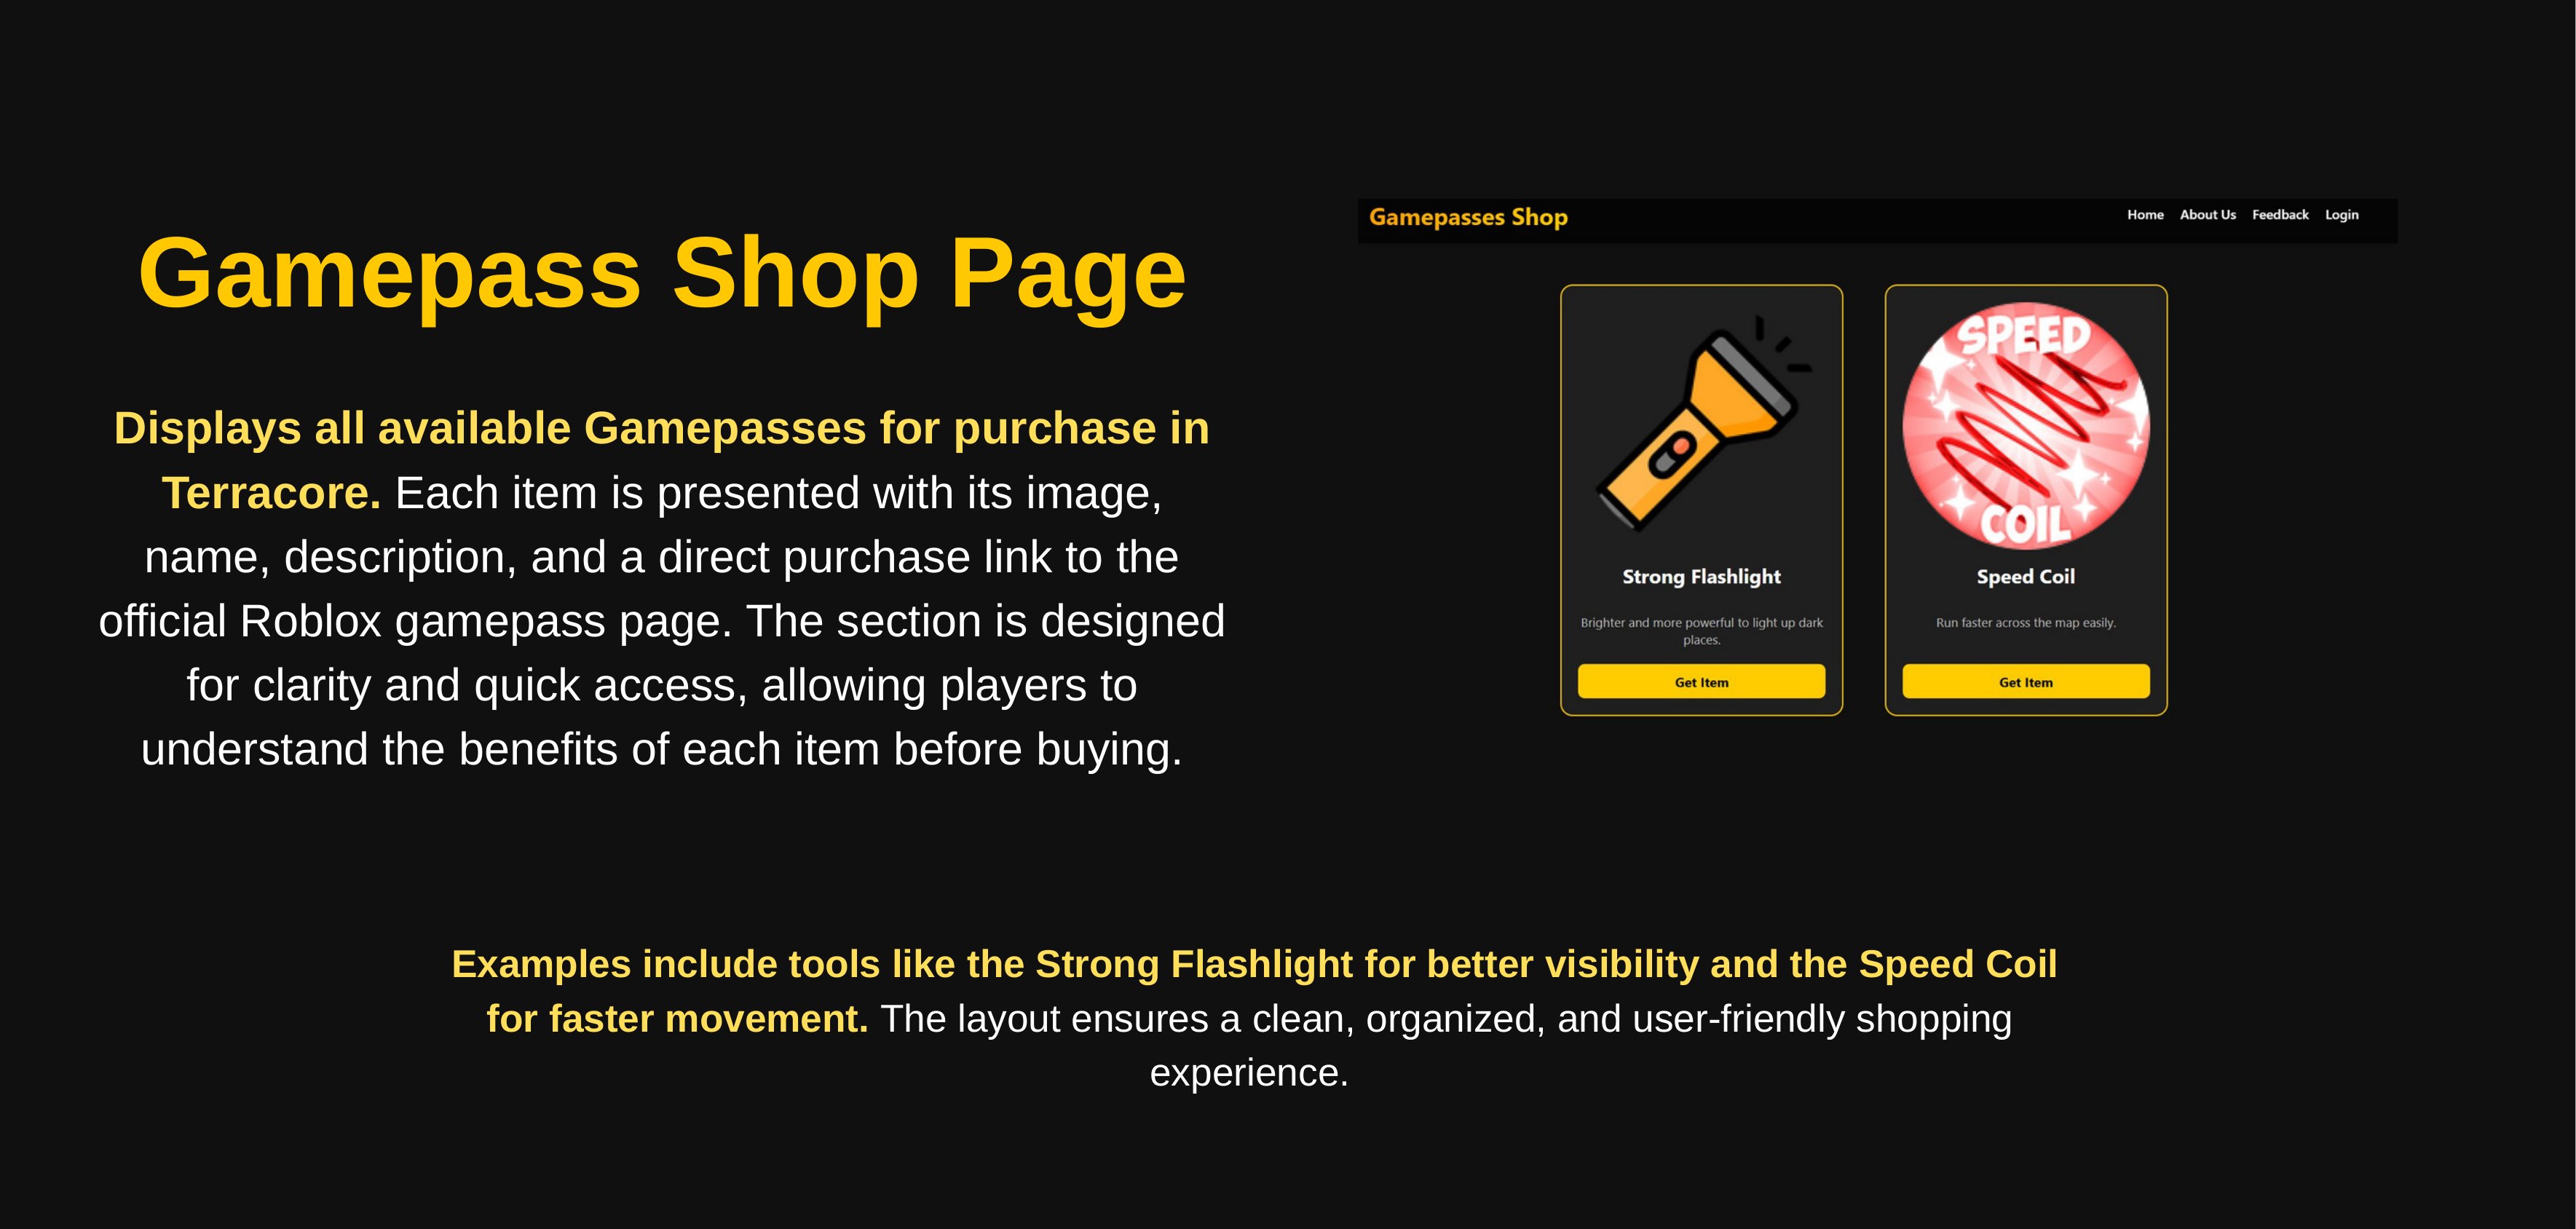

Gamepass Shop Page

Displays all available Gamepasses for purchase in Terracore. Each item is presented with its image, name, description, and a direct purchase link to the official Roblox gamepass page. The section is designed for clarity and quick access, allowing players to understand the benefits of each item before buying.
 Examples include tools like the Strong Flashlight for better visibility and the Speed Coil for faster movement. The layout ensures a clean, organized, and user-friendly shopping experience.